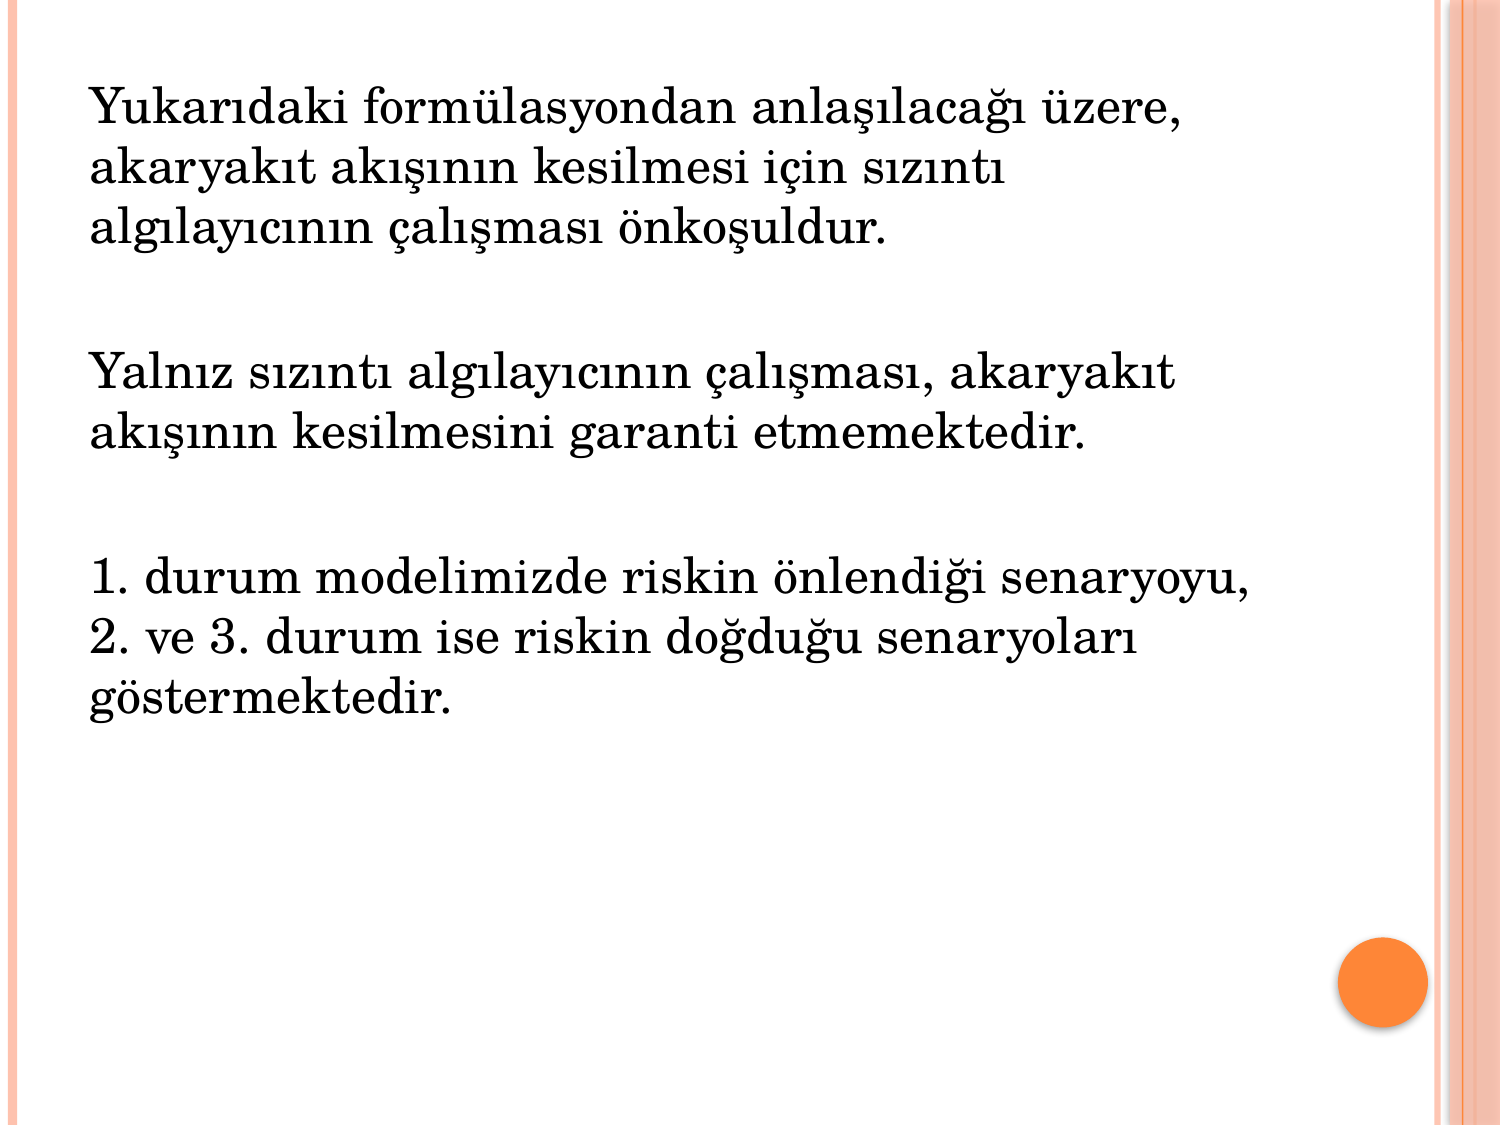

Yukarıdaki formülasyondan anlaşılacağı üzere, akaryakıt akışının kesilmesi için sızıntı algılayıcının çalışması önkoşuldur.

Yalnız sızıntı algılayıcının çalışması, akaryakıt akışının kesilmesini garanti etmemektedir.

1. durum modelimizde riskin önlendiği senaryoyu, 2. ve 3. durum ise riskin doğduğu senaryoları göstermektedir.